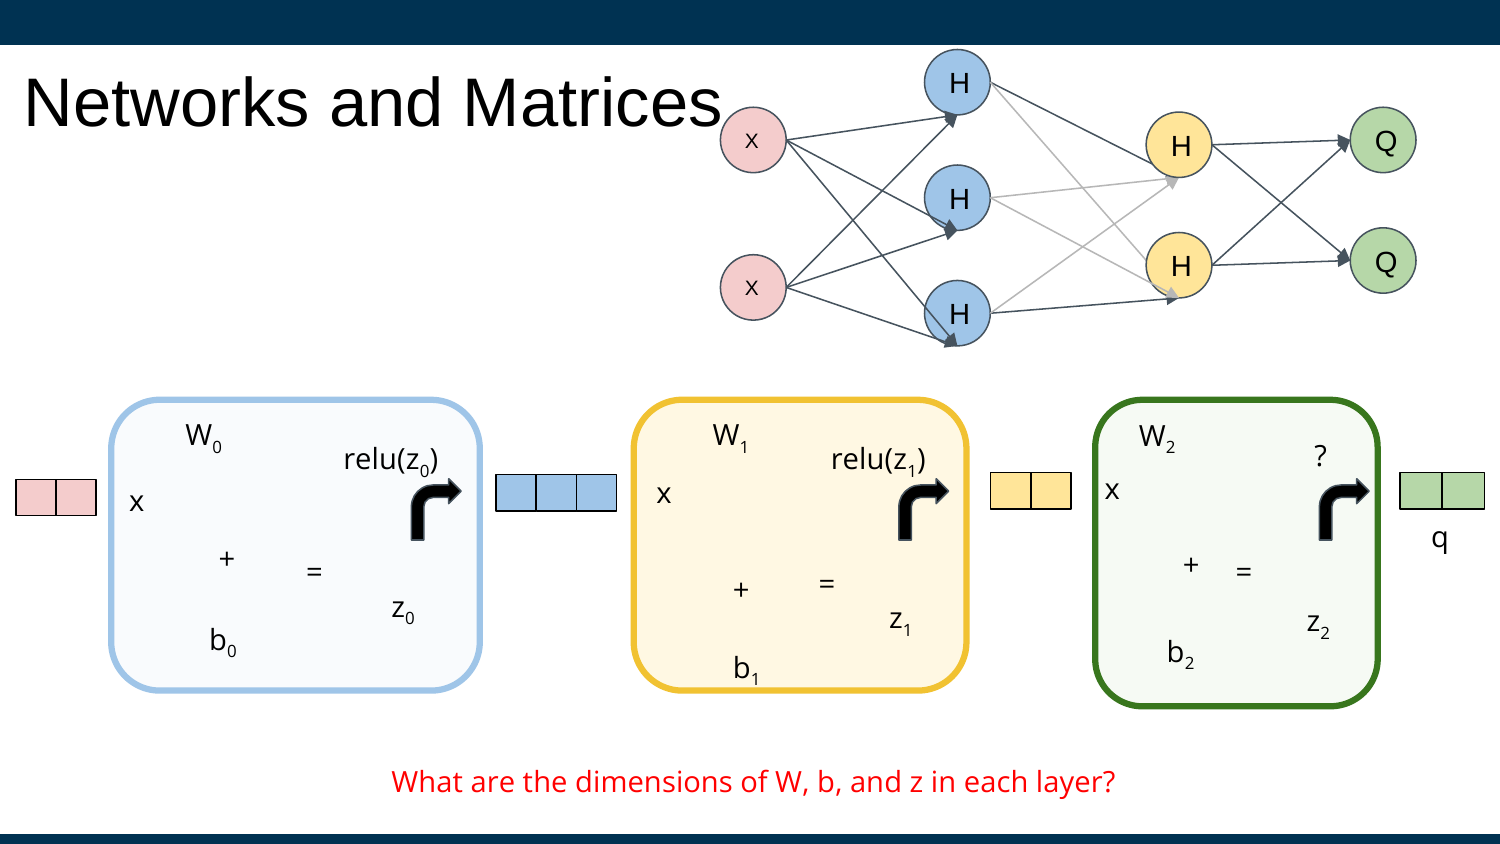

Networks and Matrices
H
X
H
H
H
X
H
Q
Q

W0
W1
W2
?

relu(z0)
relu(z1)

x

x

   x
q
+
+
=
=
=
z0
+
z1
z2
b0
b2
b1
What are the dimensions of W, b, and z in each layer?